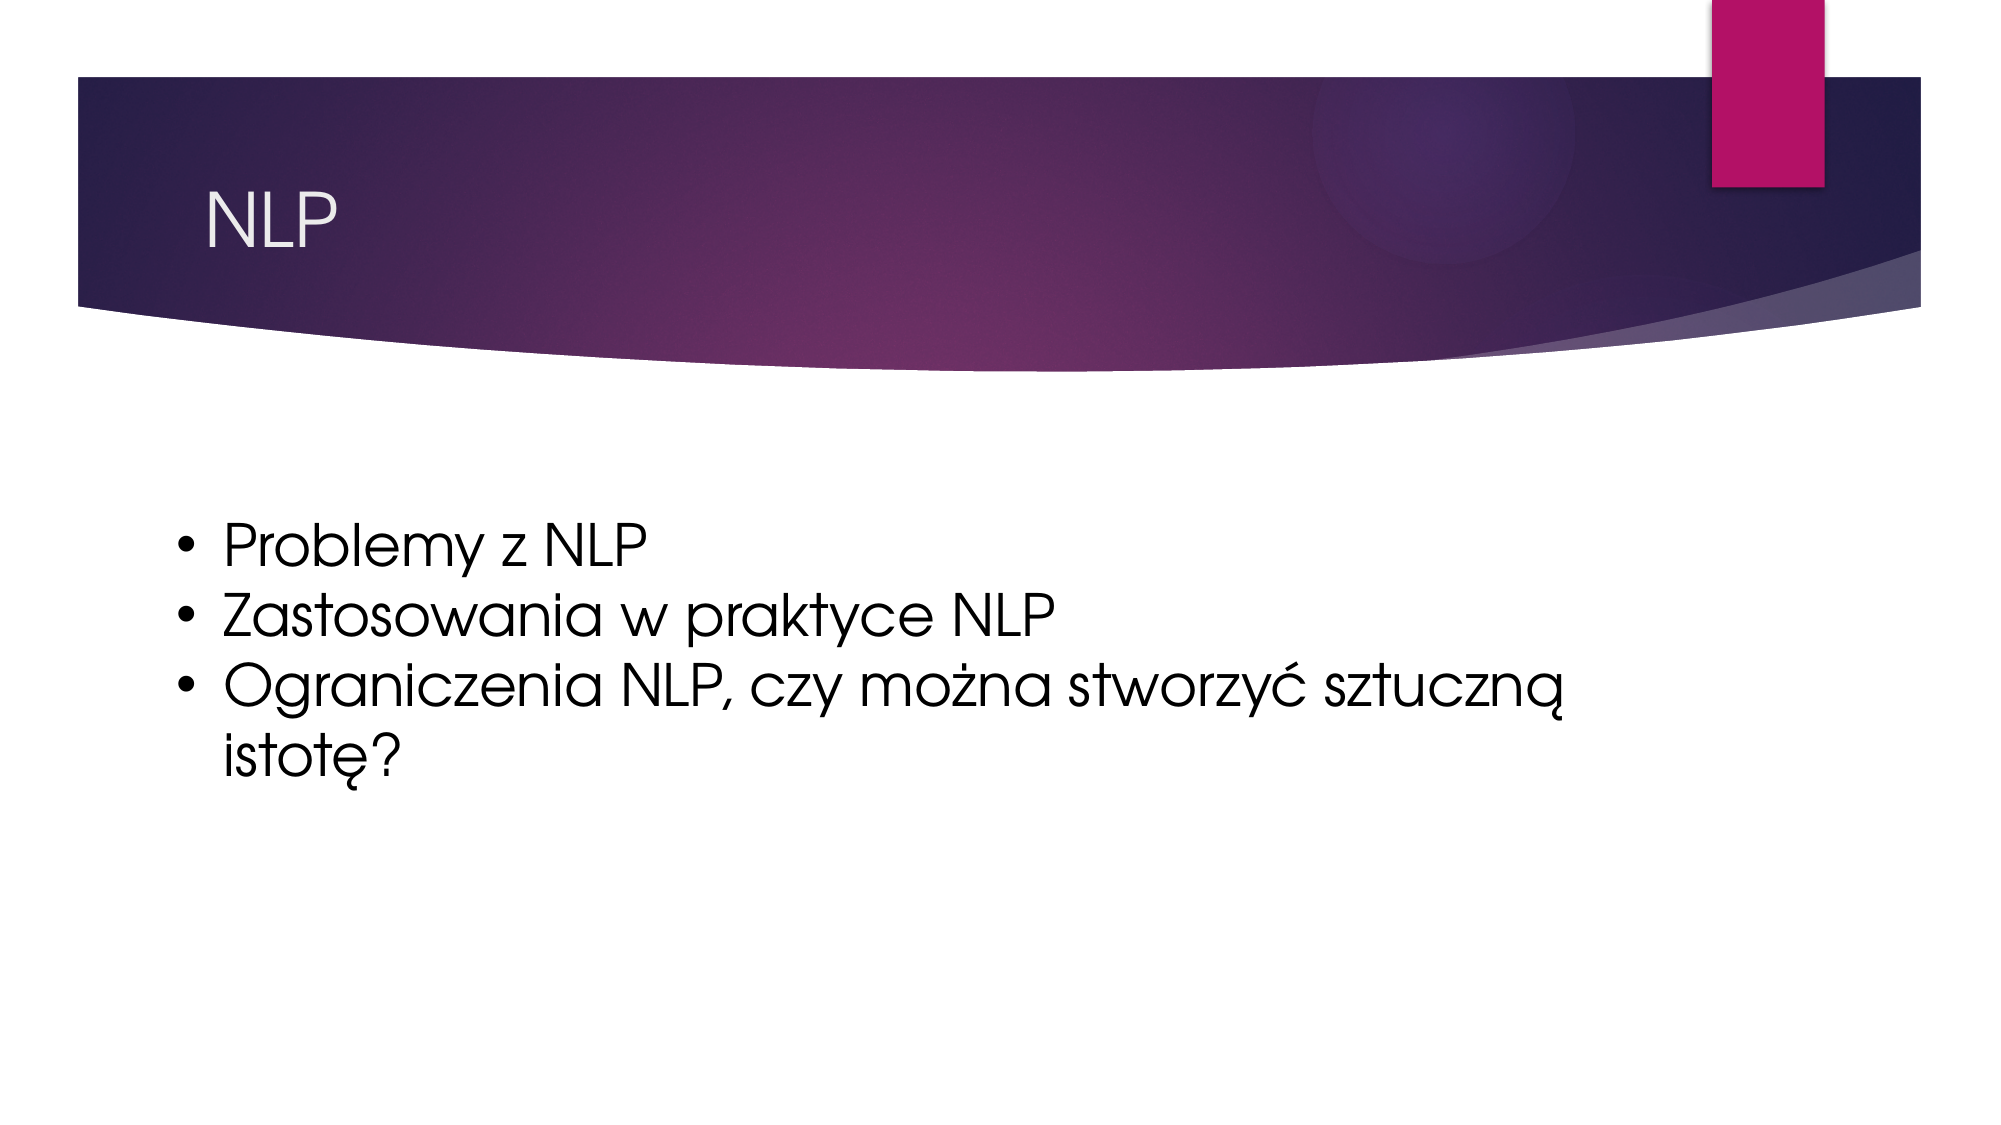

# NLP
Problemy z NLP
Zastosowania w praktyce NLP
Ograniczenia NLP, czy można stworzyć sztuczną istotę?